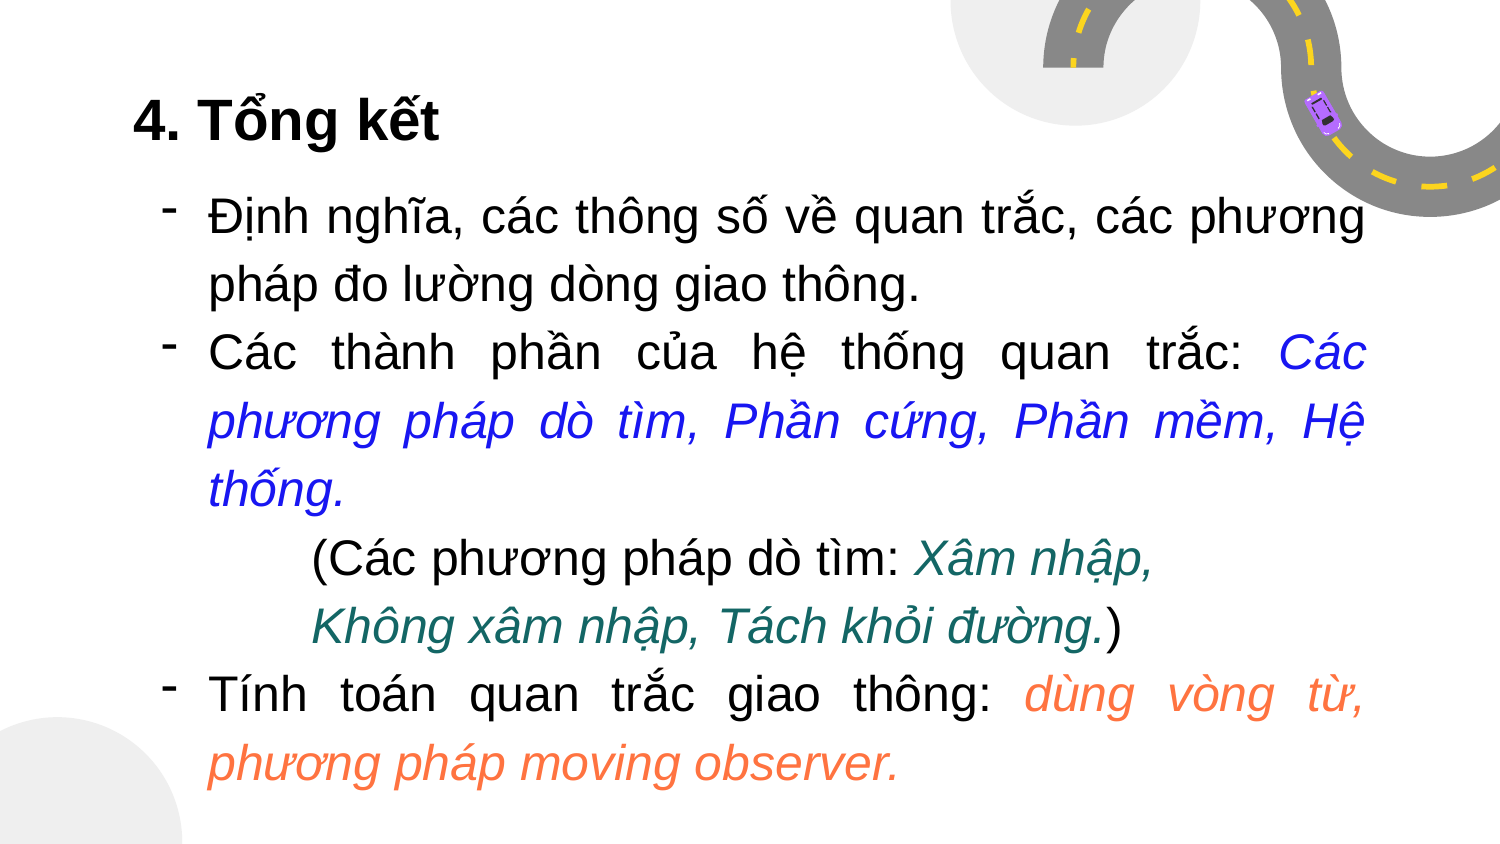

# 4. Tổng kết
Định nghĩa, các thông số về quan trắc, các phương pháp đo lường dòng giao thông.
Các thành phần của hệ thống quan trắc: Các phương pháp dò tìm, Phần cứng, Phần mềm, Hệ thống.
	(Các phương pháp dò tìm: Xâm nhập,
	Không xâm nhập, Tách khỏi đường.)
Tính toán quan trắc giao thông: dùng vòng từ, phương pháp moving observer.